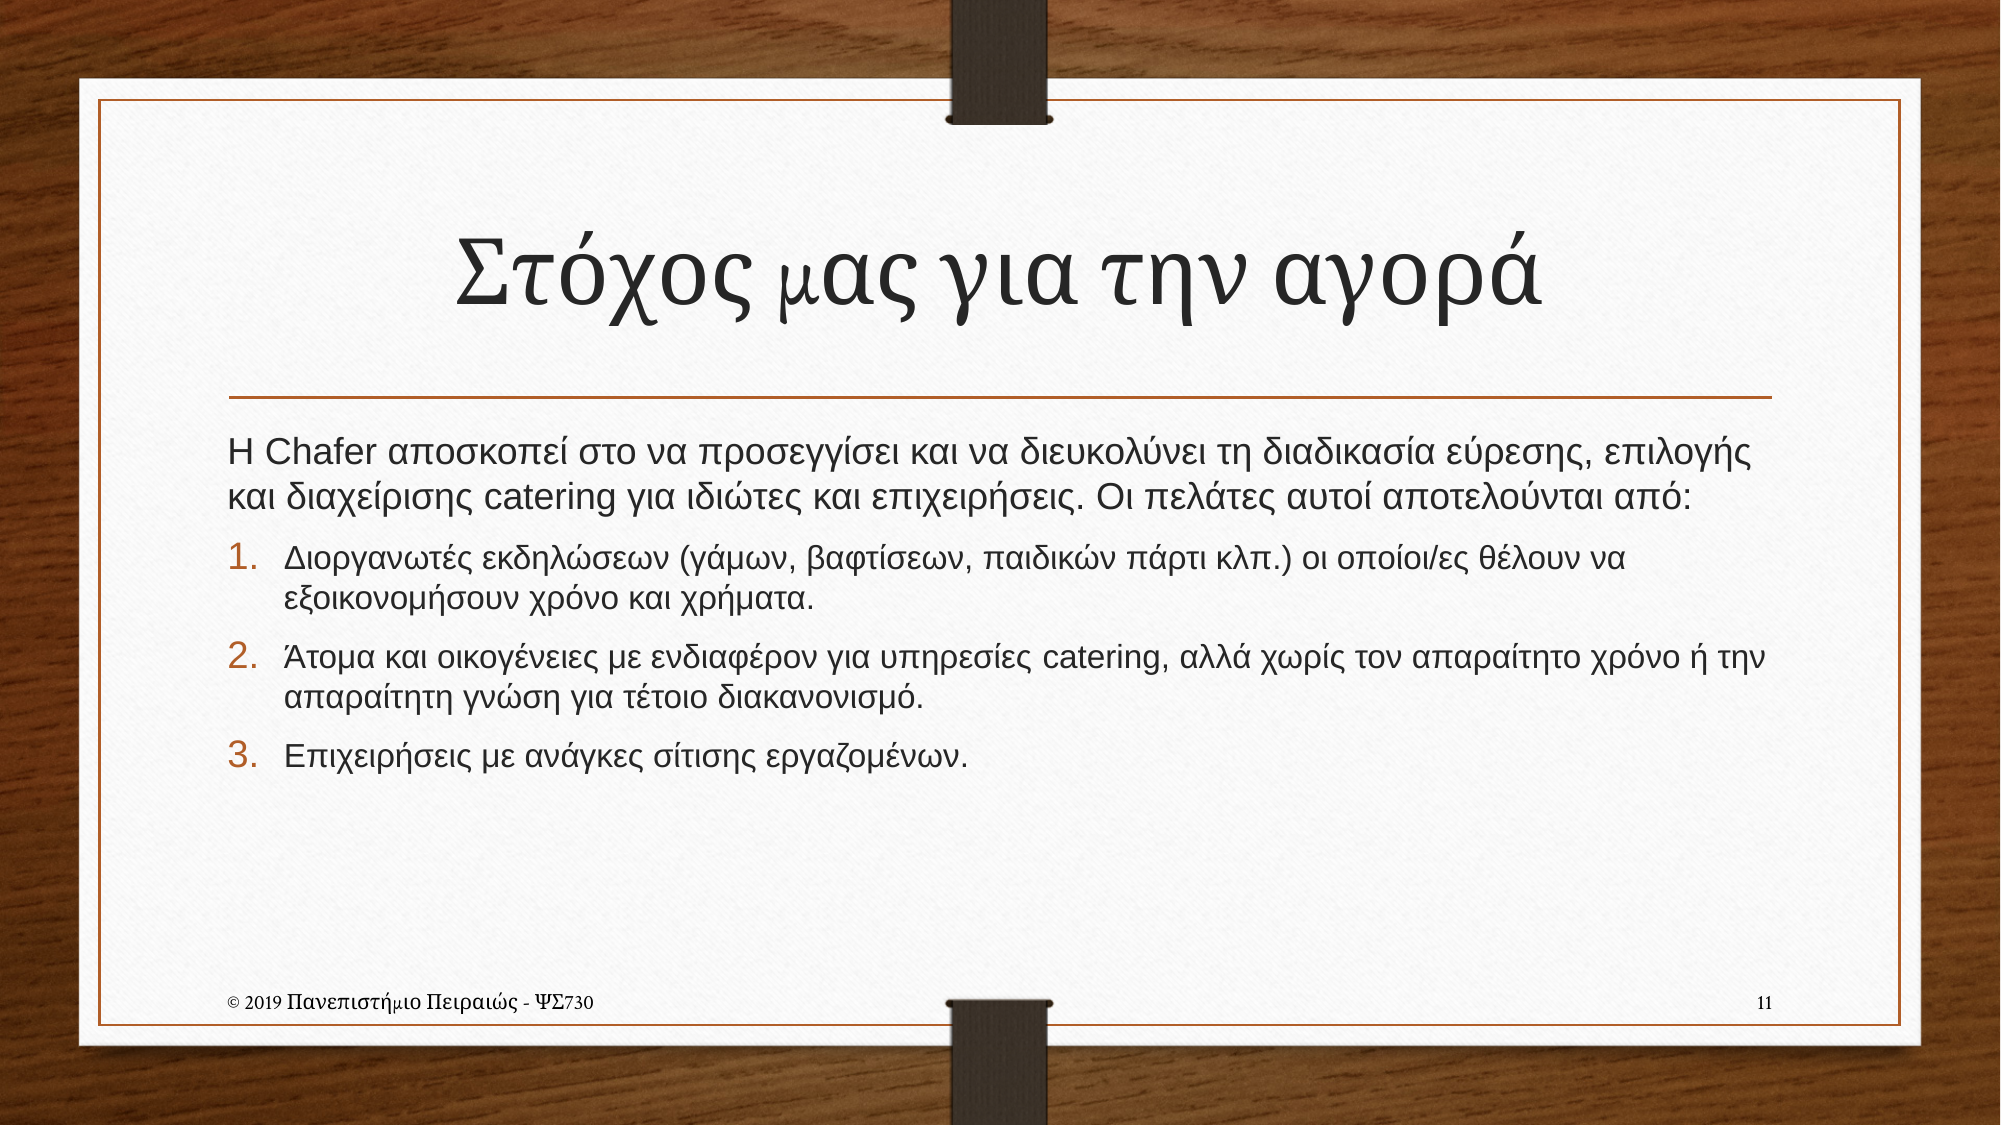

# Στόχος μας για την αγορά
Η Chafer αποσκοπεί στο να προσεγγίσει και να διευκολύνει τη διαδικασία εύρεσης, επιλογής και διαχείρισης catering για ιδιώτες και επιχειρήσεις. Οι πελάτες αυτοί αποτελούνται από:
Διοργανωτές εκδηλώσεων (γάμων, βαφτίσεων, παιδικών πάρτι κλπ.) οι οποίοι/ες θέλουν να εξοικονομήσουν χρόνο και χρήματα.
Άτομα και οικογένειες με ενδιαφέρον για υπηρεσίες catering, αλλά χωρίς τον απαραίτητο χρόνο ή την απαραίτητη γνώση για τέτοιο διακανονισμό.
Επιχειρήσεις με ανάγκες σίτισης εργαζομένων.

© 2019 Πανεπιστήμιο Πειραιώς - ΨΣ730
11